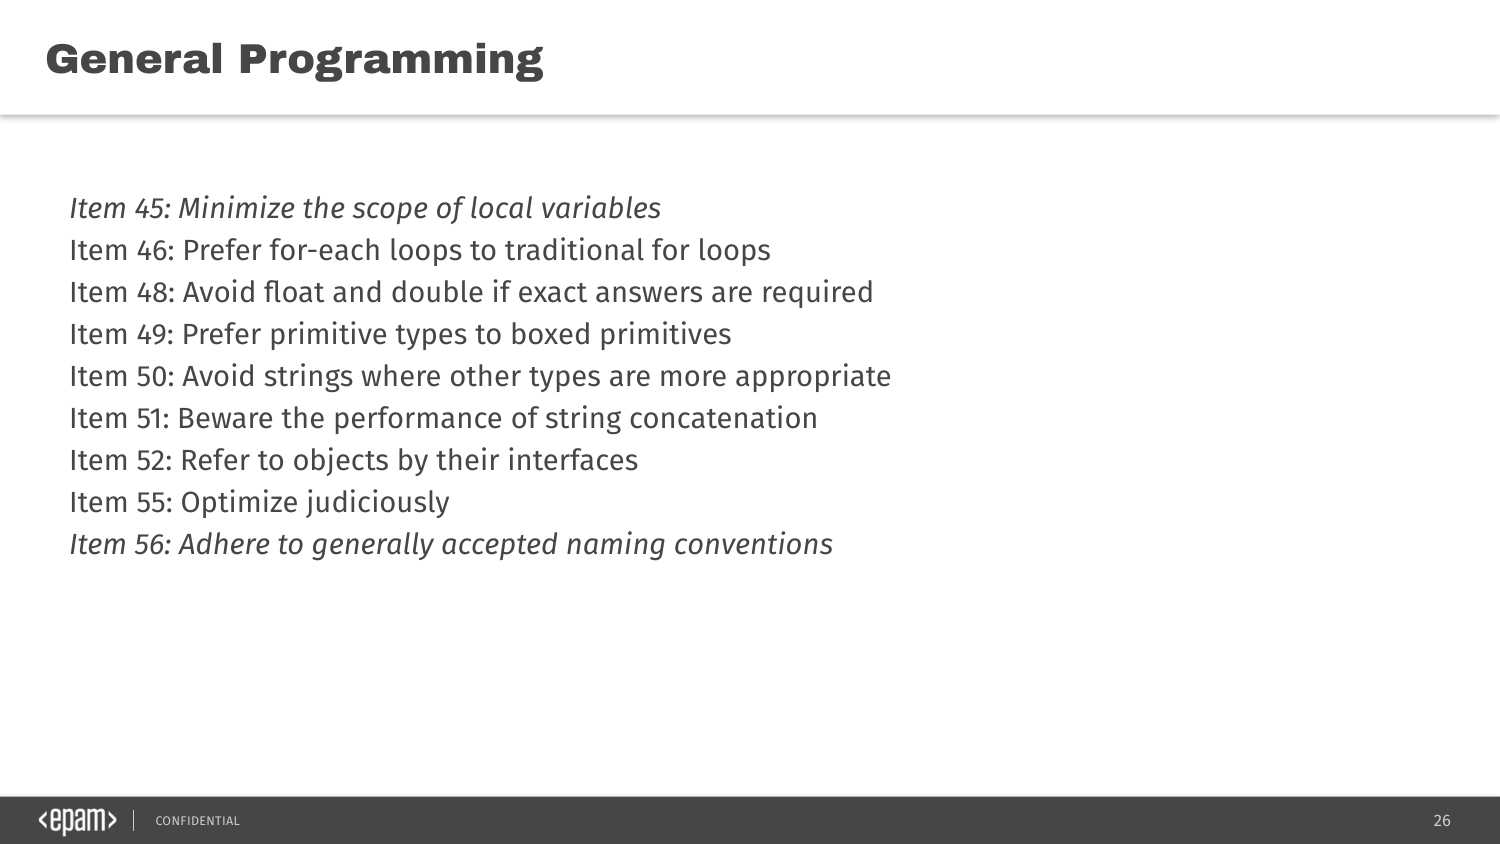

General Programming
Item 45: Minimize the scope of local variables
Item 46: Prefer for-each loops to traditional for loops
Item 48: Avoid float and double if exact answers are required
Item 49: Prefer primitive types to boxed primitives
Item 50: Avoid strings where other types are more appropriate
Item 51: Beware the performance of string concatenation
Item 52: Refer to objects by their interfaces
Item 55: Optimize judiciously
Item 56: Adhere to generally accepted naming conventions